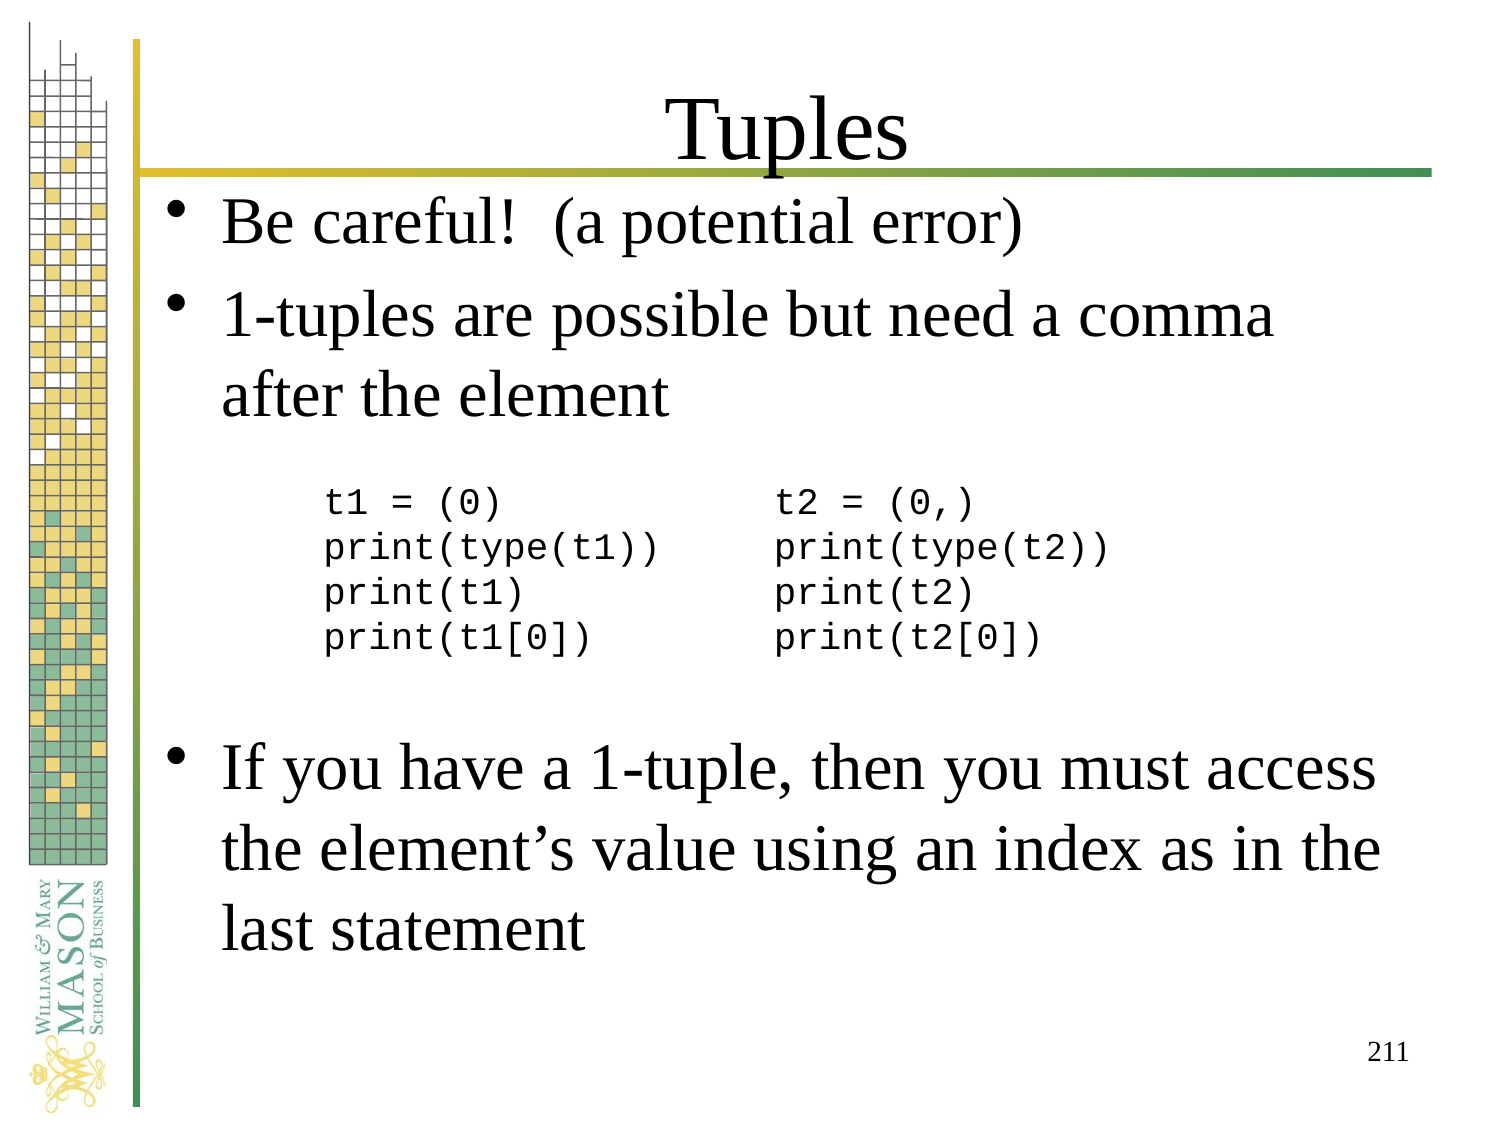

# Tuples
Be careful!  (a potential error)
1-tuples are possible but need a comma after the element

If you have a 1-tuple, then you must access the element’s value using an index as in the last statement
t1 = (0)
print(type(t1))
print(t1)
print(t1[0])
t2 = (0,)
print(type(t2))
print(t2)
print(t2[0])
211